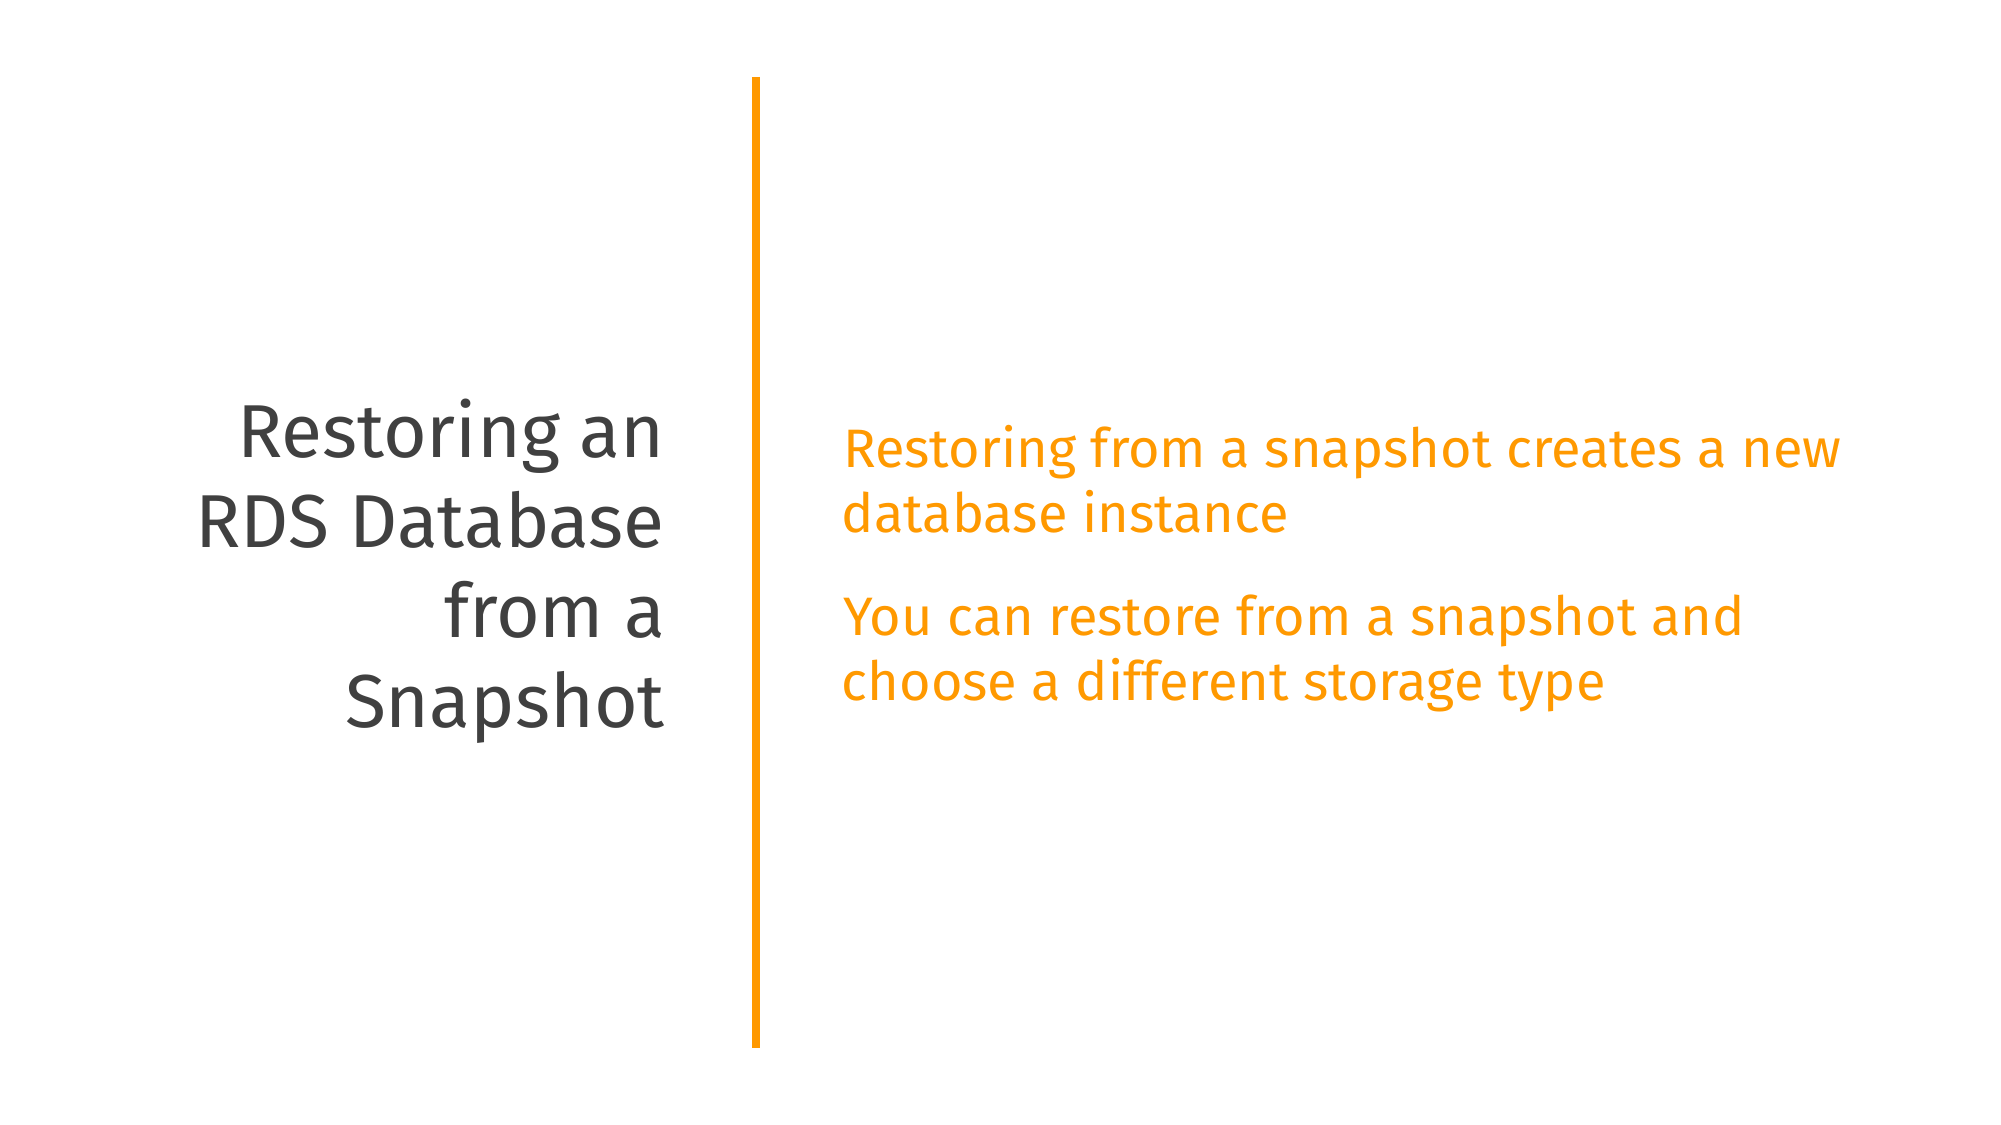

Restoring an RDS Database from a Snapshot
Restoring from a snapshot creates a new database instance
You can restore from a snapshot and choose a different storage type